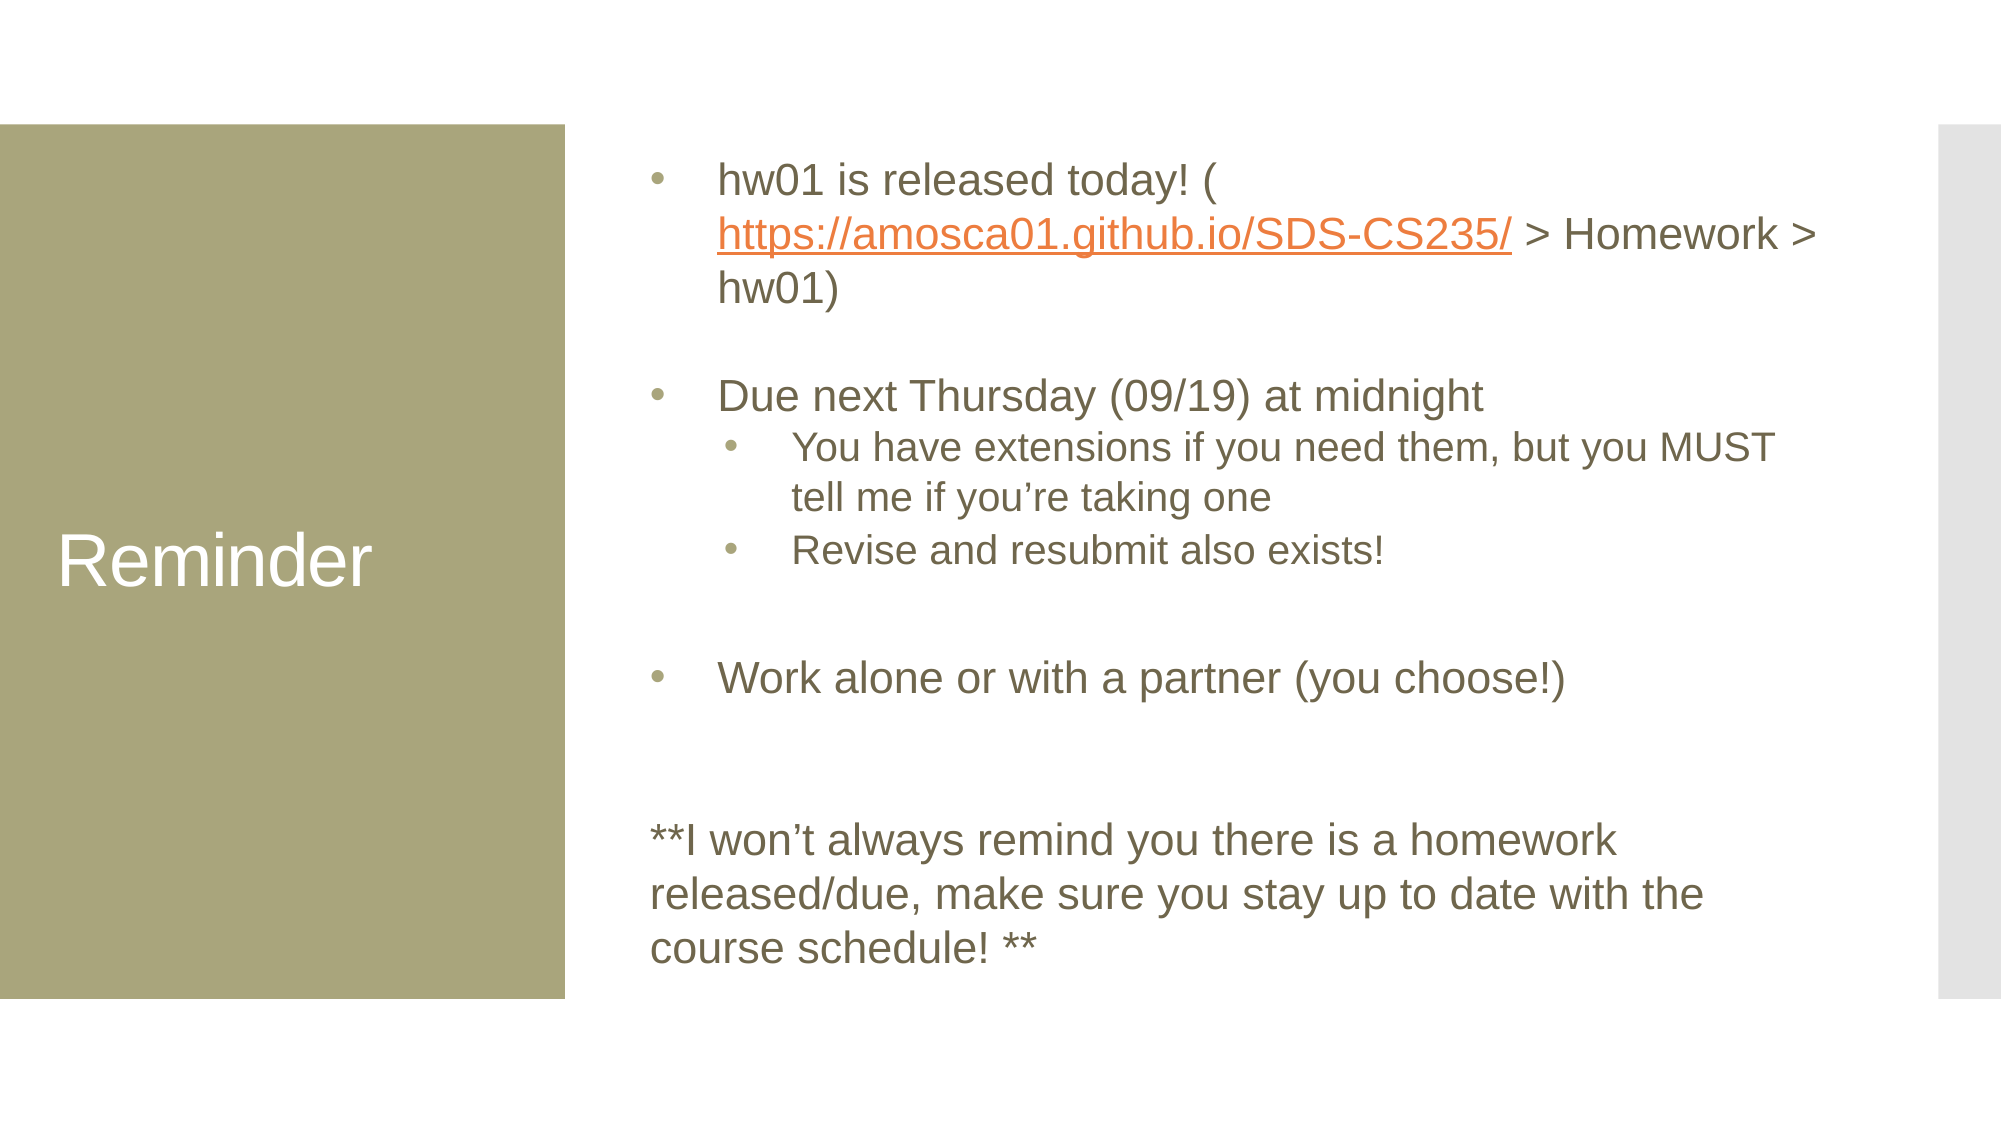

hw01 is released today! (https://amosca01.github.io/SDS-CS235/ > Homework > hw01)

Due next Thursday (09/19) at midnight
You have extensions if you need them, but you MUST tell me if you’re taking one
Revise and resubmit also exists!

Work alone or with a partner (you choose!)

**I won’t always remind you there is a homework released/due, make sure you stay up to date with the course schedule! **
# Reminder